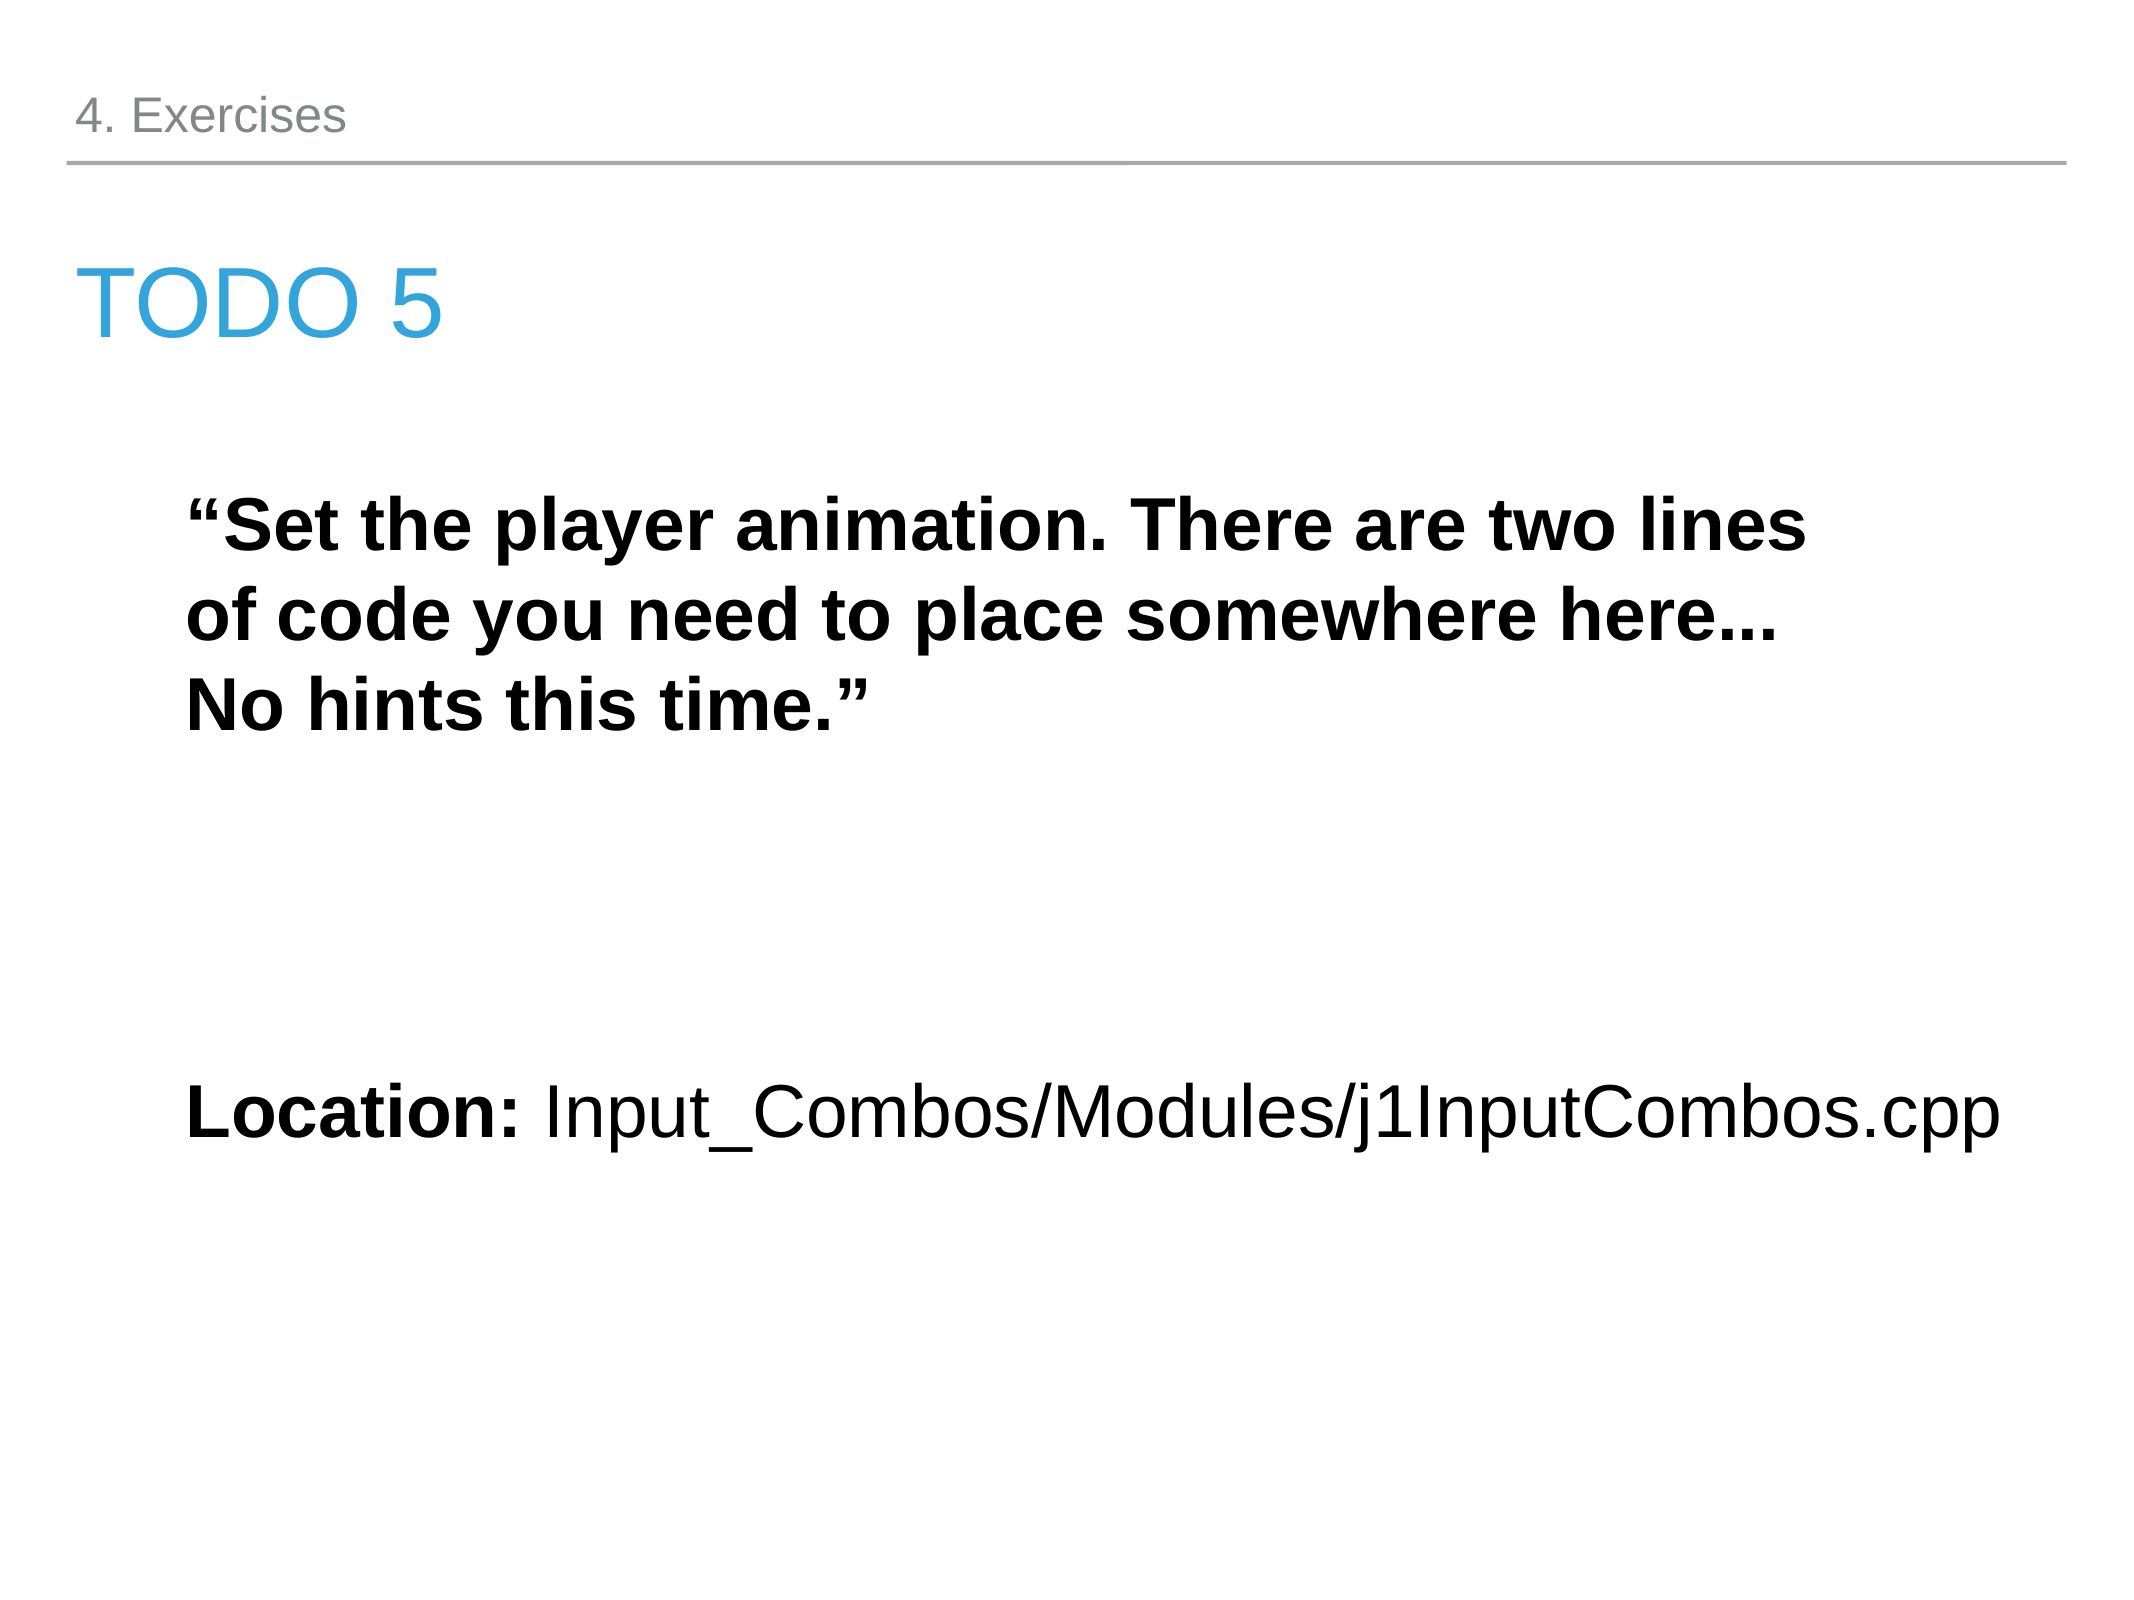

4. Exercises
# TODO 5
“Set the player animation. There are two lines of code you need to place somewhere here... No hints this time.”
Location: Input_Combos/Modules/j1InputCombos.cpp